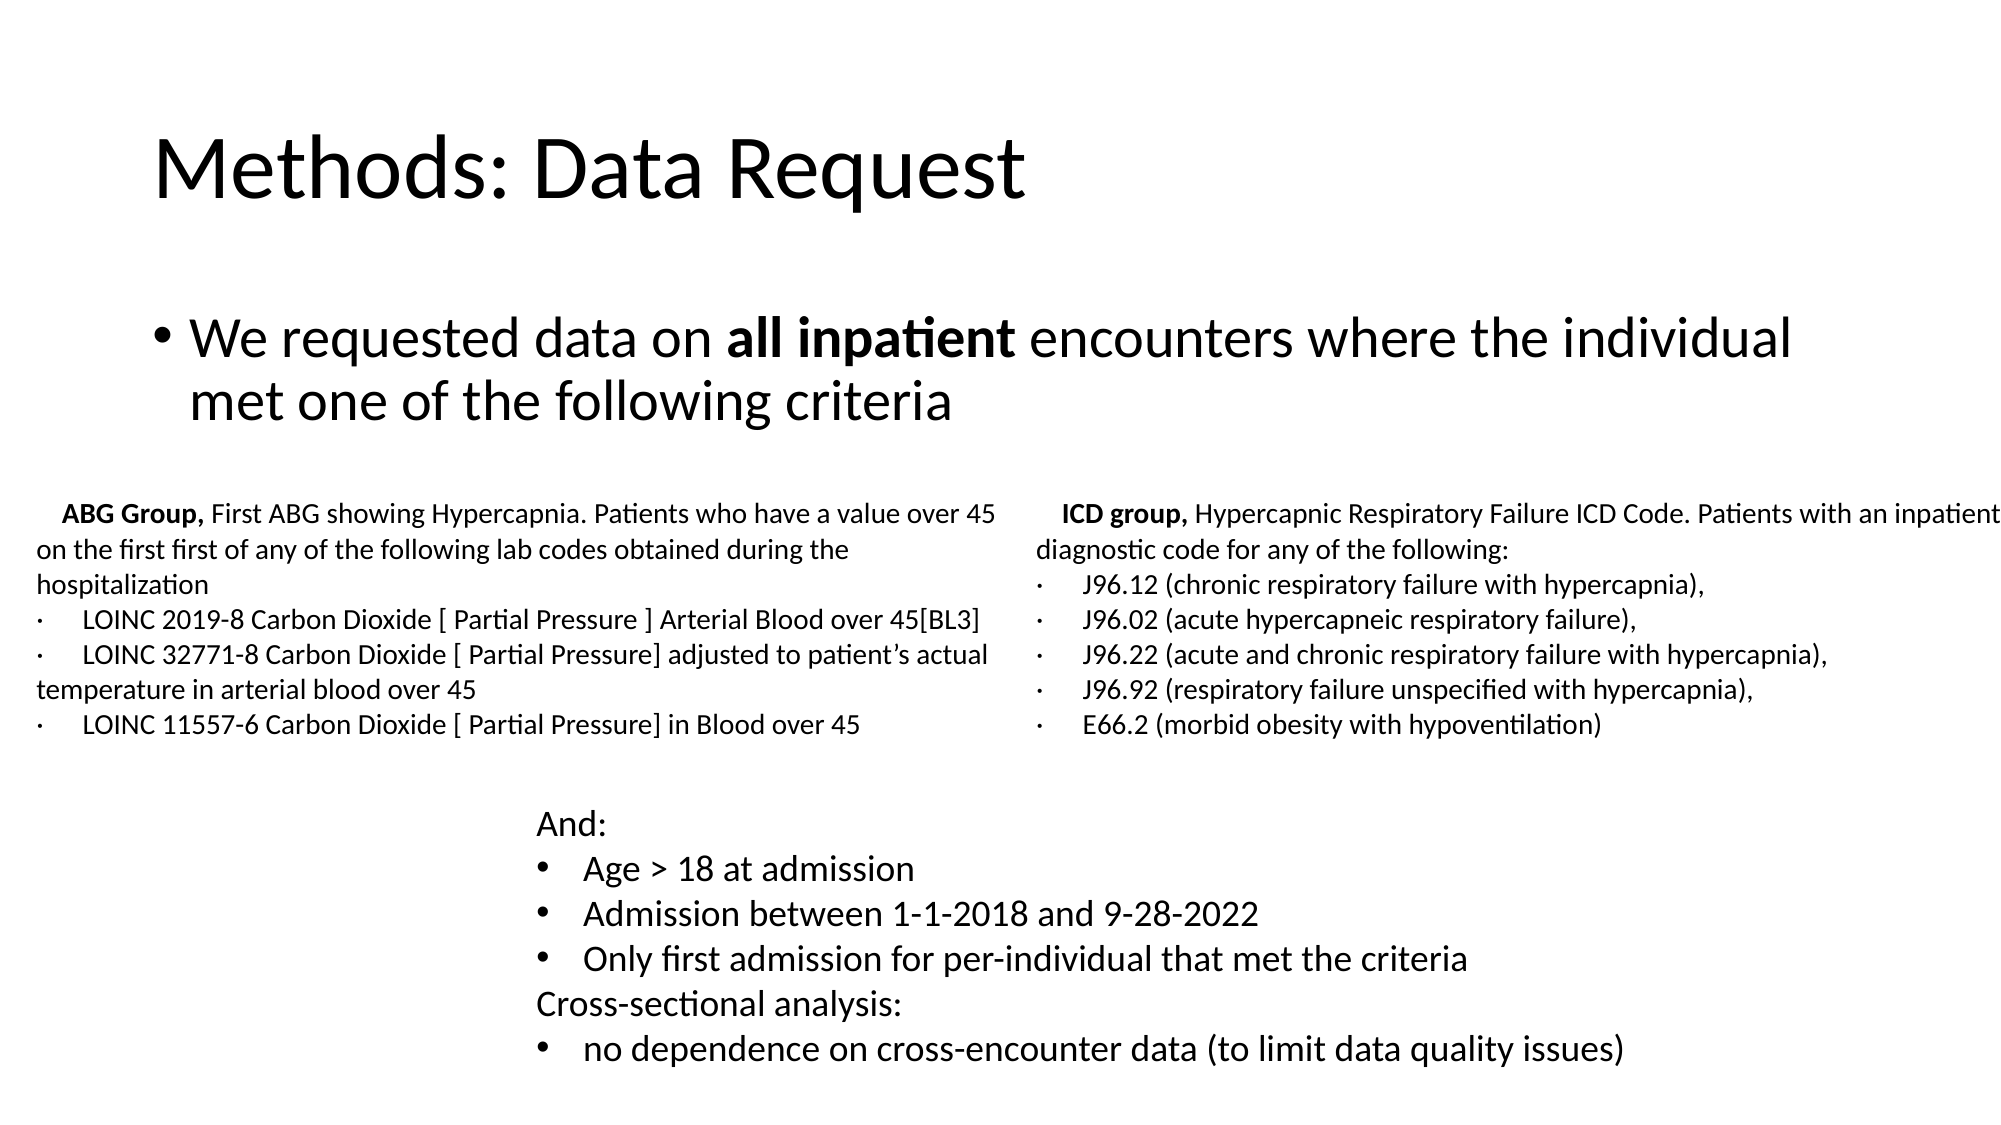

# Methods: Data Request
We requested data on all inpatient encounters where the individual met one of the following criteria
   ABG Group, First ABG showing Hypercapnia. Patients who have a value over 45 on the first first of any of the following lab codes obtained during the hospitalization
·      LOINC 2019-8 Carbon Dioxide [ Partial Pressure ] Arterial Blood over 45[BL3]
·      LOINC 32771-8 Carbon Dioxide [ Partial Pressure] adjusted to patient’s actual temperature in arterial blood over 45
·      LOINC 11557-6 Carbon Dioxide [ Partial Pressure] in Blood over 45
   ICD group, Hypercapnic Respiratory Failure ICD Code. Patients with an inpatient diagnostic code for any of the following:
·      J96.12 (chronic respiratory failure with hypercapnia),
·      J96.02 (acute hypercapneic respiratory failure),
·      J96.22 (acute and chronic respiratory failure with hypercapnia),
·      J96.92 (respiratory failure unspecified with hypercapnia),
·      E66.2 (morbid obesity with hypoventilation)

And:
Age > 18 at admission
Admission between 1-1-2018 and 9-28-2022
Only first admission for per-individual that met the criteria
Cross-sectional analysis:
no dependence on cross-encounter data (to limit data quality issues)